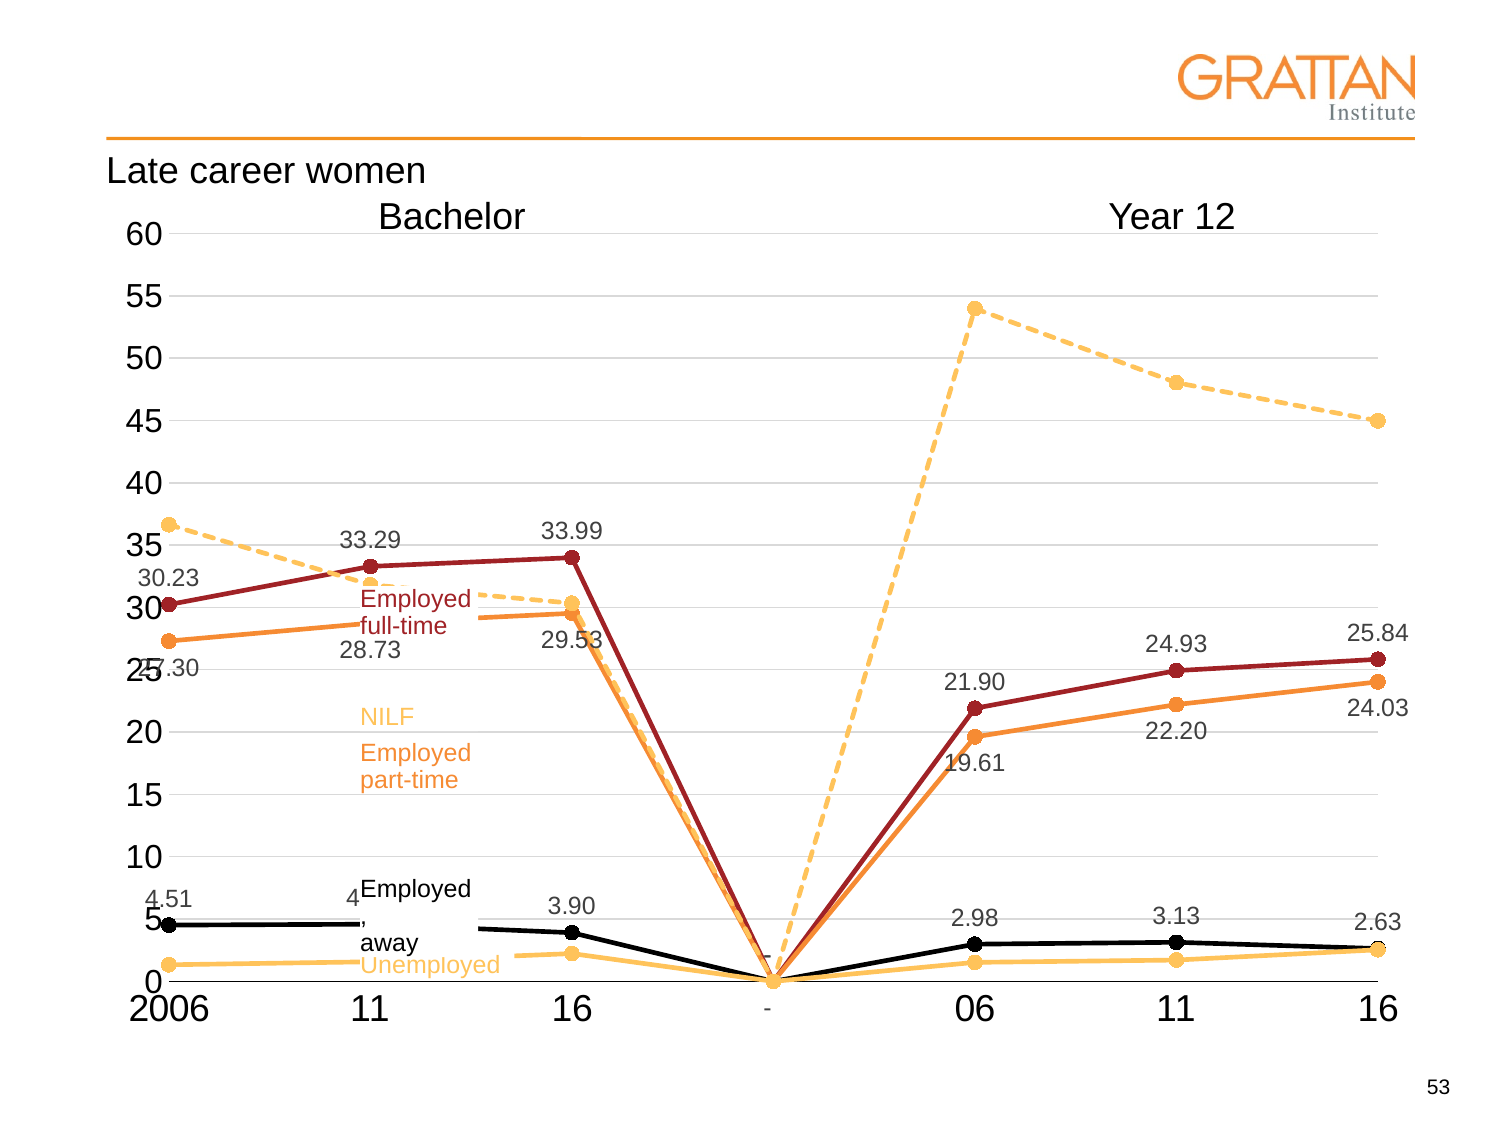

#
Late career women

### Chart

| Category | FT | PT | Away | Unemp | NILF |
|---|---|---|---|---|---|
| 2006 | 30.225545103846496 | 27.30059200367602 | 4.510918697616539 | 1.329194065617684 | 36.63375012924326 |
| 11 | 33.29310494496006 | 28.73423957534245 | 4.5843529594136125 | 1.570056885128046 | 31.818245635155836 |
| 16 | 33.99481761219208 | 29.53204022864721 | 3.9034961156004626 | 2.230989946657698 | 30.338656096902547 |
|  | None | None | None | None | None |
| 06 | 21.904274173676896 | 19.612917027214408 | 2.981441388666713 | 1.5235800289764676 | 53.97778738146551 |
| 11 | 24.925938736941667 | 22.20208270146269 | 3.1332161197771677 | 1.7098729248427205 | 48.02888951697575 |
| 16 | 25.837104340612477 | 24.028115926830687 | 2.630182394810088 | 2.5320997496314837 | 44.97249758811526 |
Bachelor
Year 12
Employed
full-time
NILF
Employed
part-time
Employed,
away
Unemployed